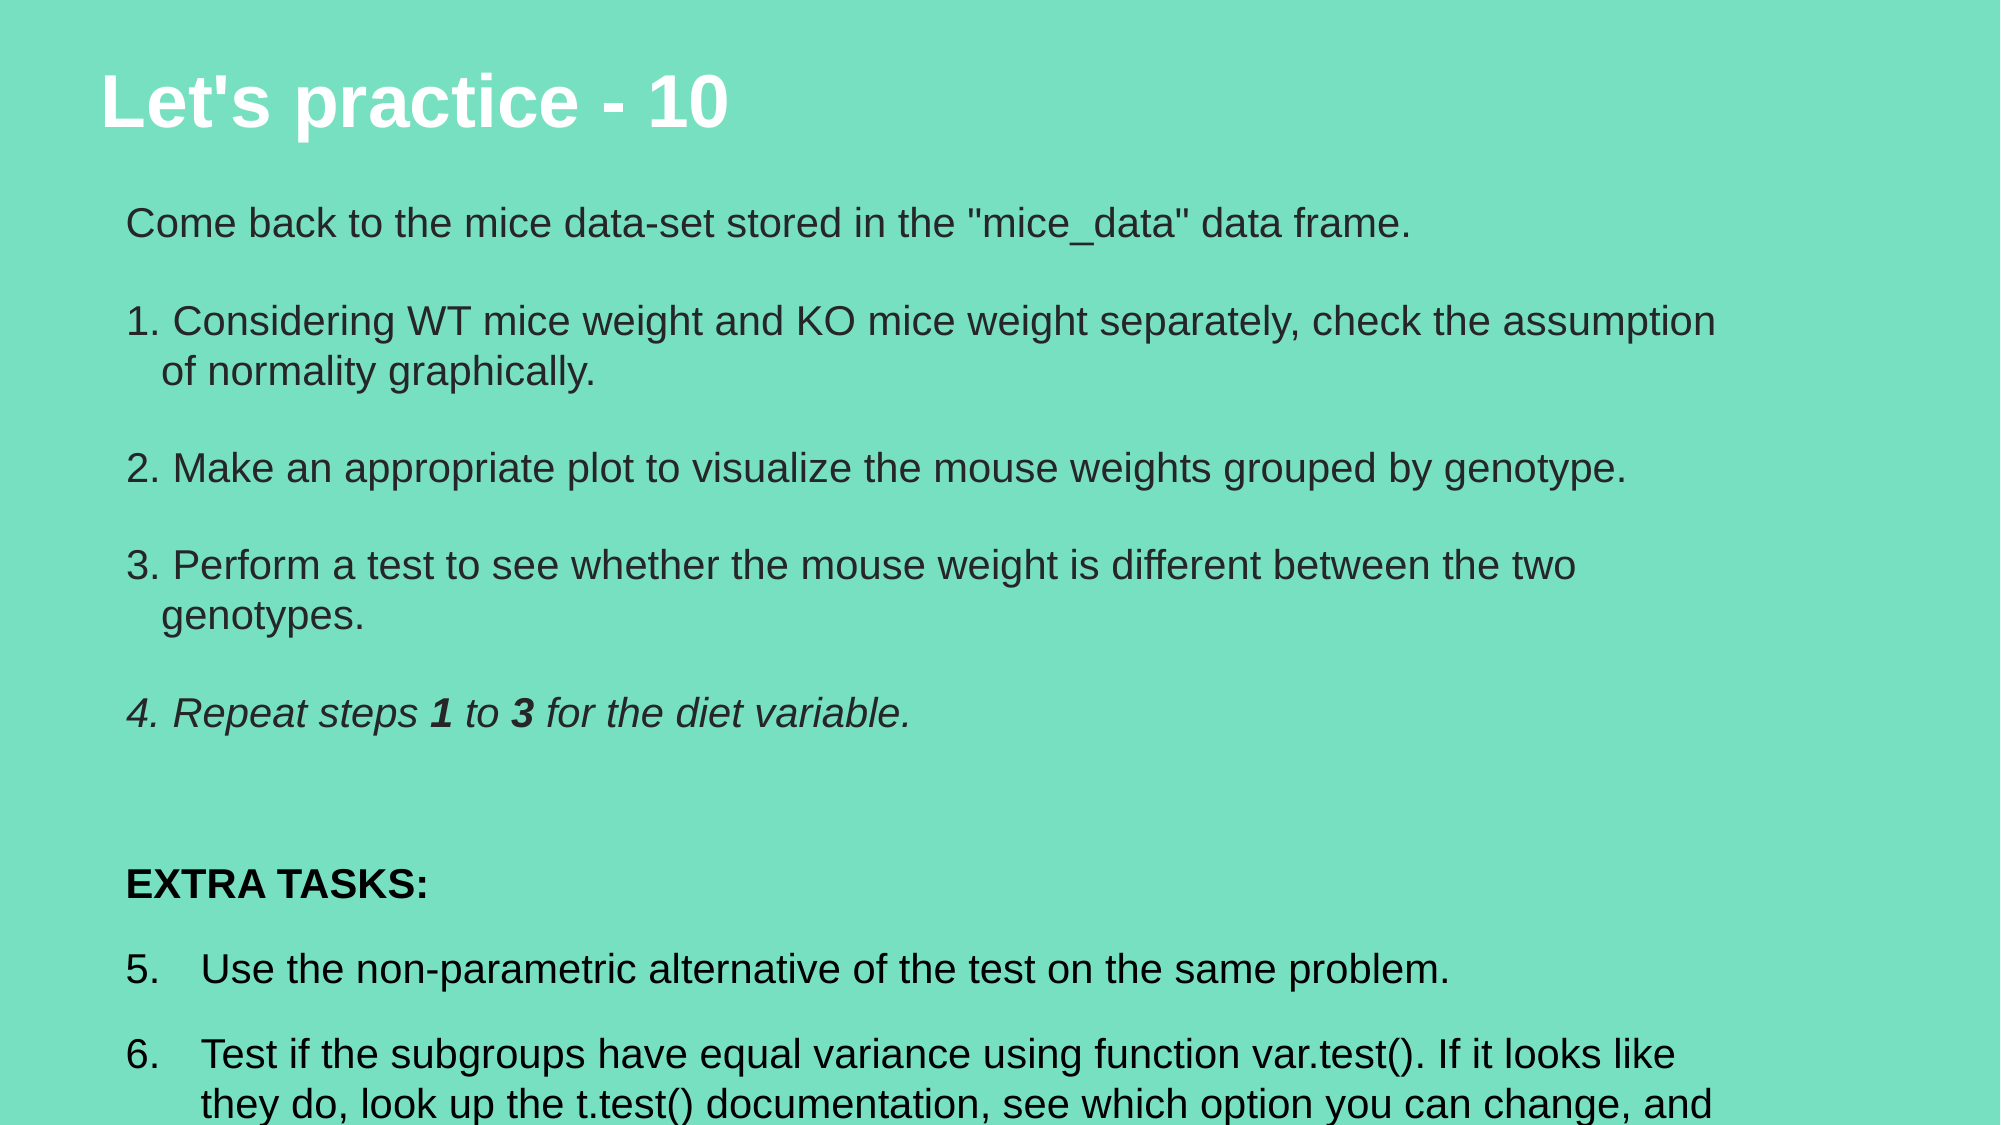

# Let's practice - 10
Come back to the mice data-set stored in the "mice_data" data frame.
 Considering WT mice weight and KO mice weight separately, check the assumption of normality graphically.
 Make an appropriate plot to visualize the mouse weights grouped by genotype.
 Perform a test to see whether the mouse weight is different between the two genotypes.
 Repeat steps 1 to 3 for the diet variable.

EXTRA TASKS:
Use the non-parametric alternative of the test on the same problem.
Test if the subgroups have equal variance using function var.test(). If it looks like they do, look up the t.test() documentation, see which option you can change, and try it out.